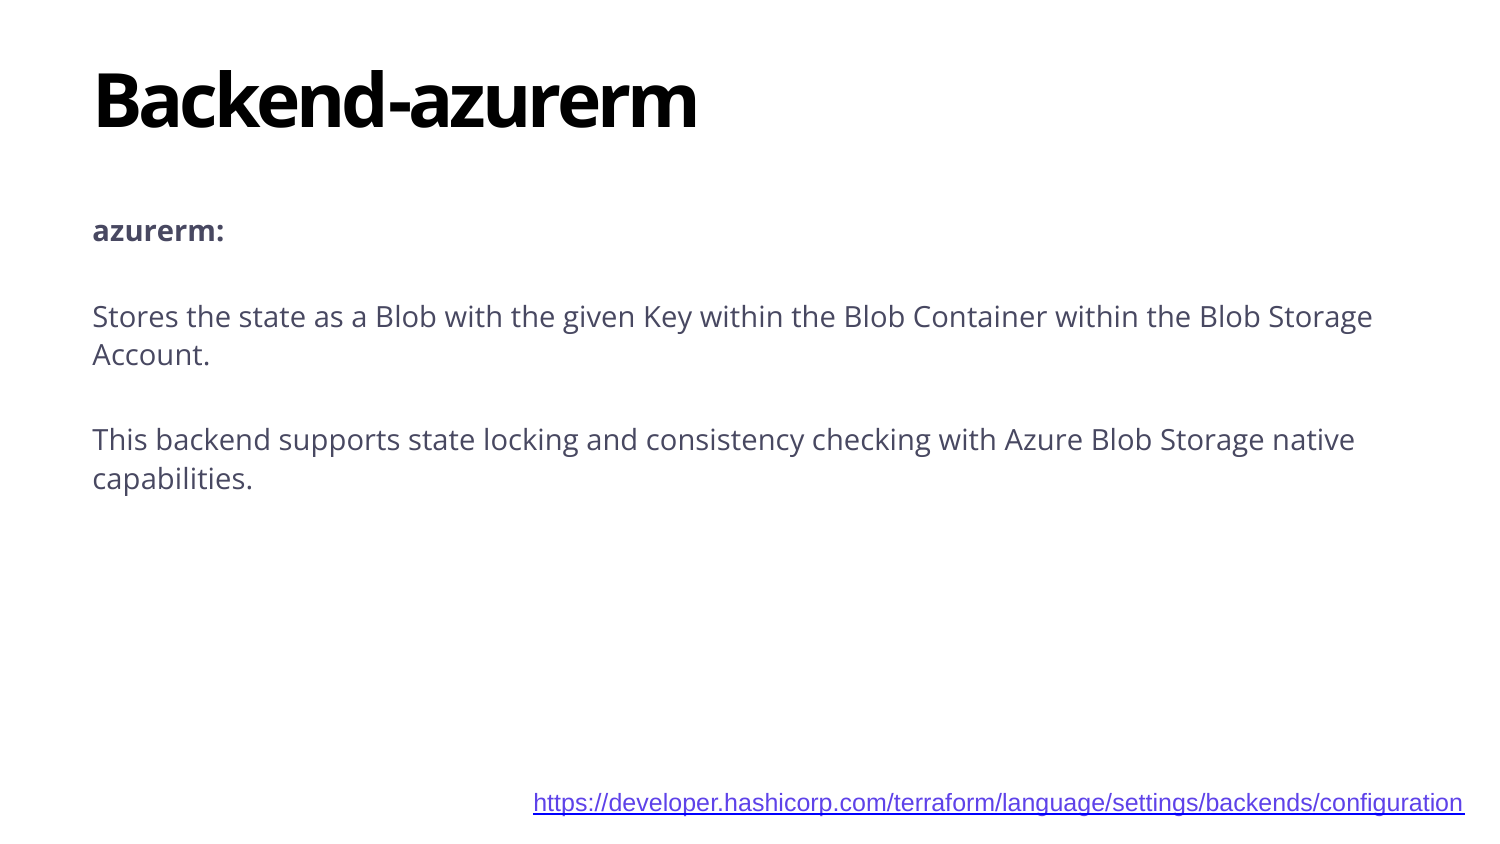

# Backend-azurerm
azurerm:

Stores the state as a Blob with the given Key within the Blob Container within the Blob Storage Account.

This backend supports state locking and consistency checking with Azure Blob Storage native capabilities.

https://developer.hashicorp.com/terraform/language/settings/backends/configuration